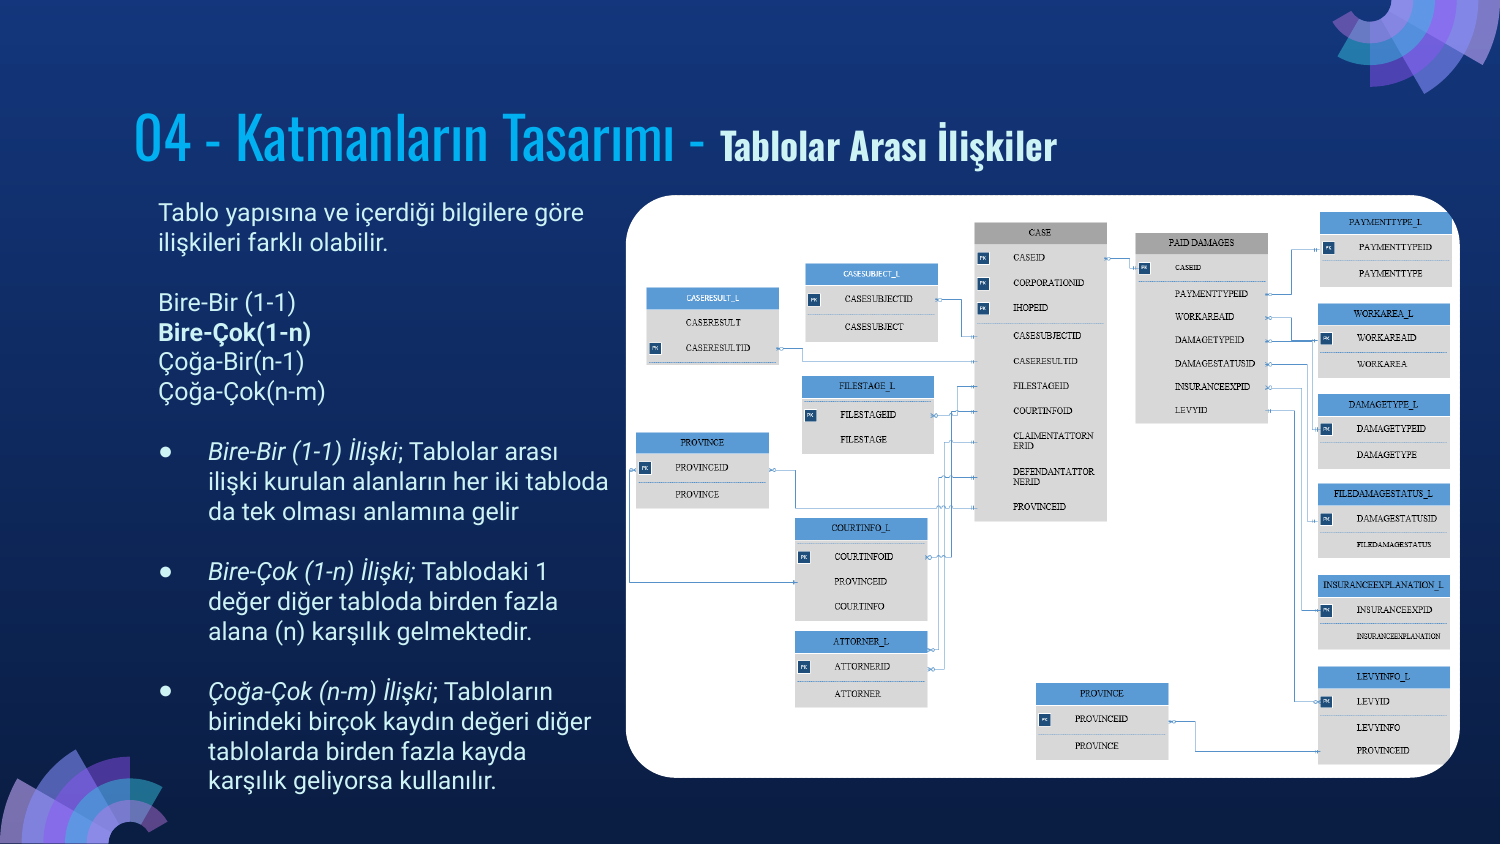

04 - Katmanların Tasarımı - Tablolar Arası İlişkiler
# Tablo yapısına ve içerdiği bilgilere göre ilişkileri farklı olabilir.

Bire-Bir (1-1)
Bire-Çok(1-n)
Çoğa-Bir(n-1)
Çoğa-Çok(n-m)

Bire-Bir (1-1) İlişki; Tablolar arası ilişki kurulan alanların her iki tabloda da tek olması anlamına gelir

Bire-Çok (1-n) İlişki; Tablodaki 1 değer diğer tabloda birden fazla alana (n) karşılık gelmektedir.

Çoğa-Çok (n-m) İlişki; Tabloların birindeki birçok kaydın değeri diğer tablolarda birden fazla kayda karşılık geliyorsa kullanılır.